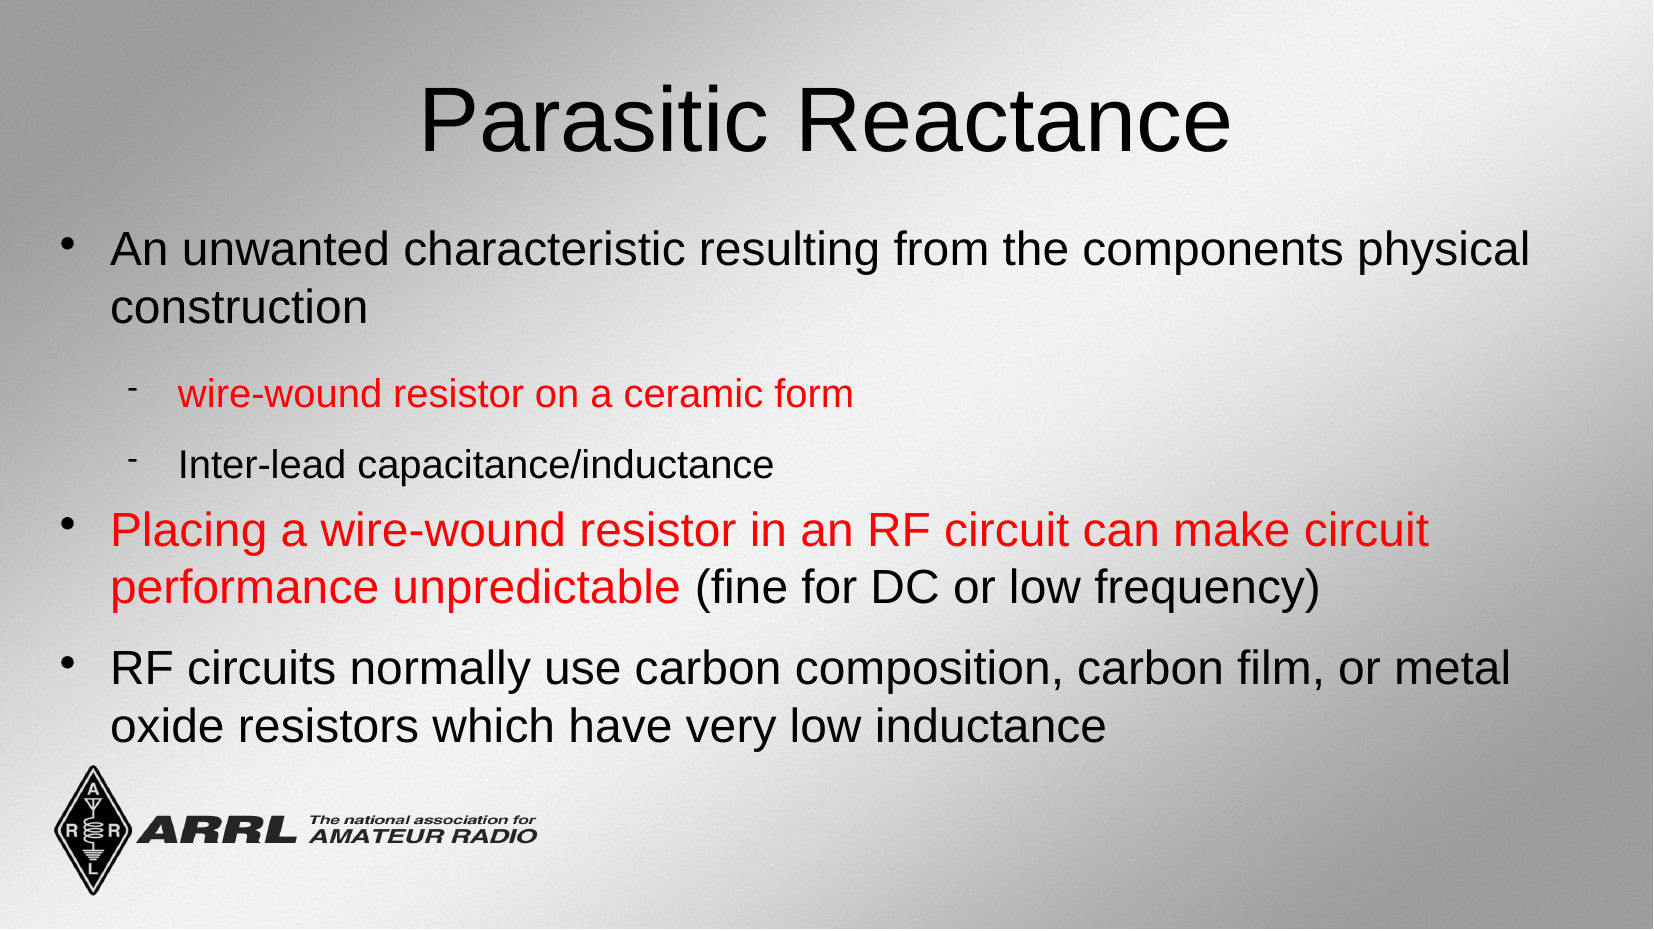

Parasitic Reactance

An unwanted characteristic resulting from the components physical construction
wire-wound resistor on a ceramic form
Inter-lead capacitance/inductance
Placing a wire-wound resistor in an RF circuit can make circuit       performance unpredictable (fine for DC or low frequency)
RF circuits normally use carbon composition, carbon film, or metal oxide resistors which have very low inductance